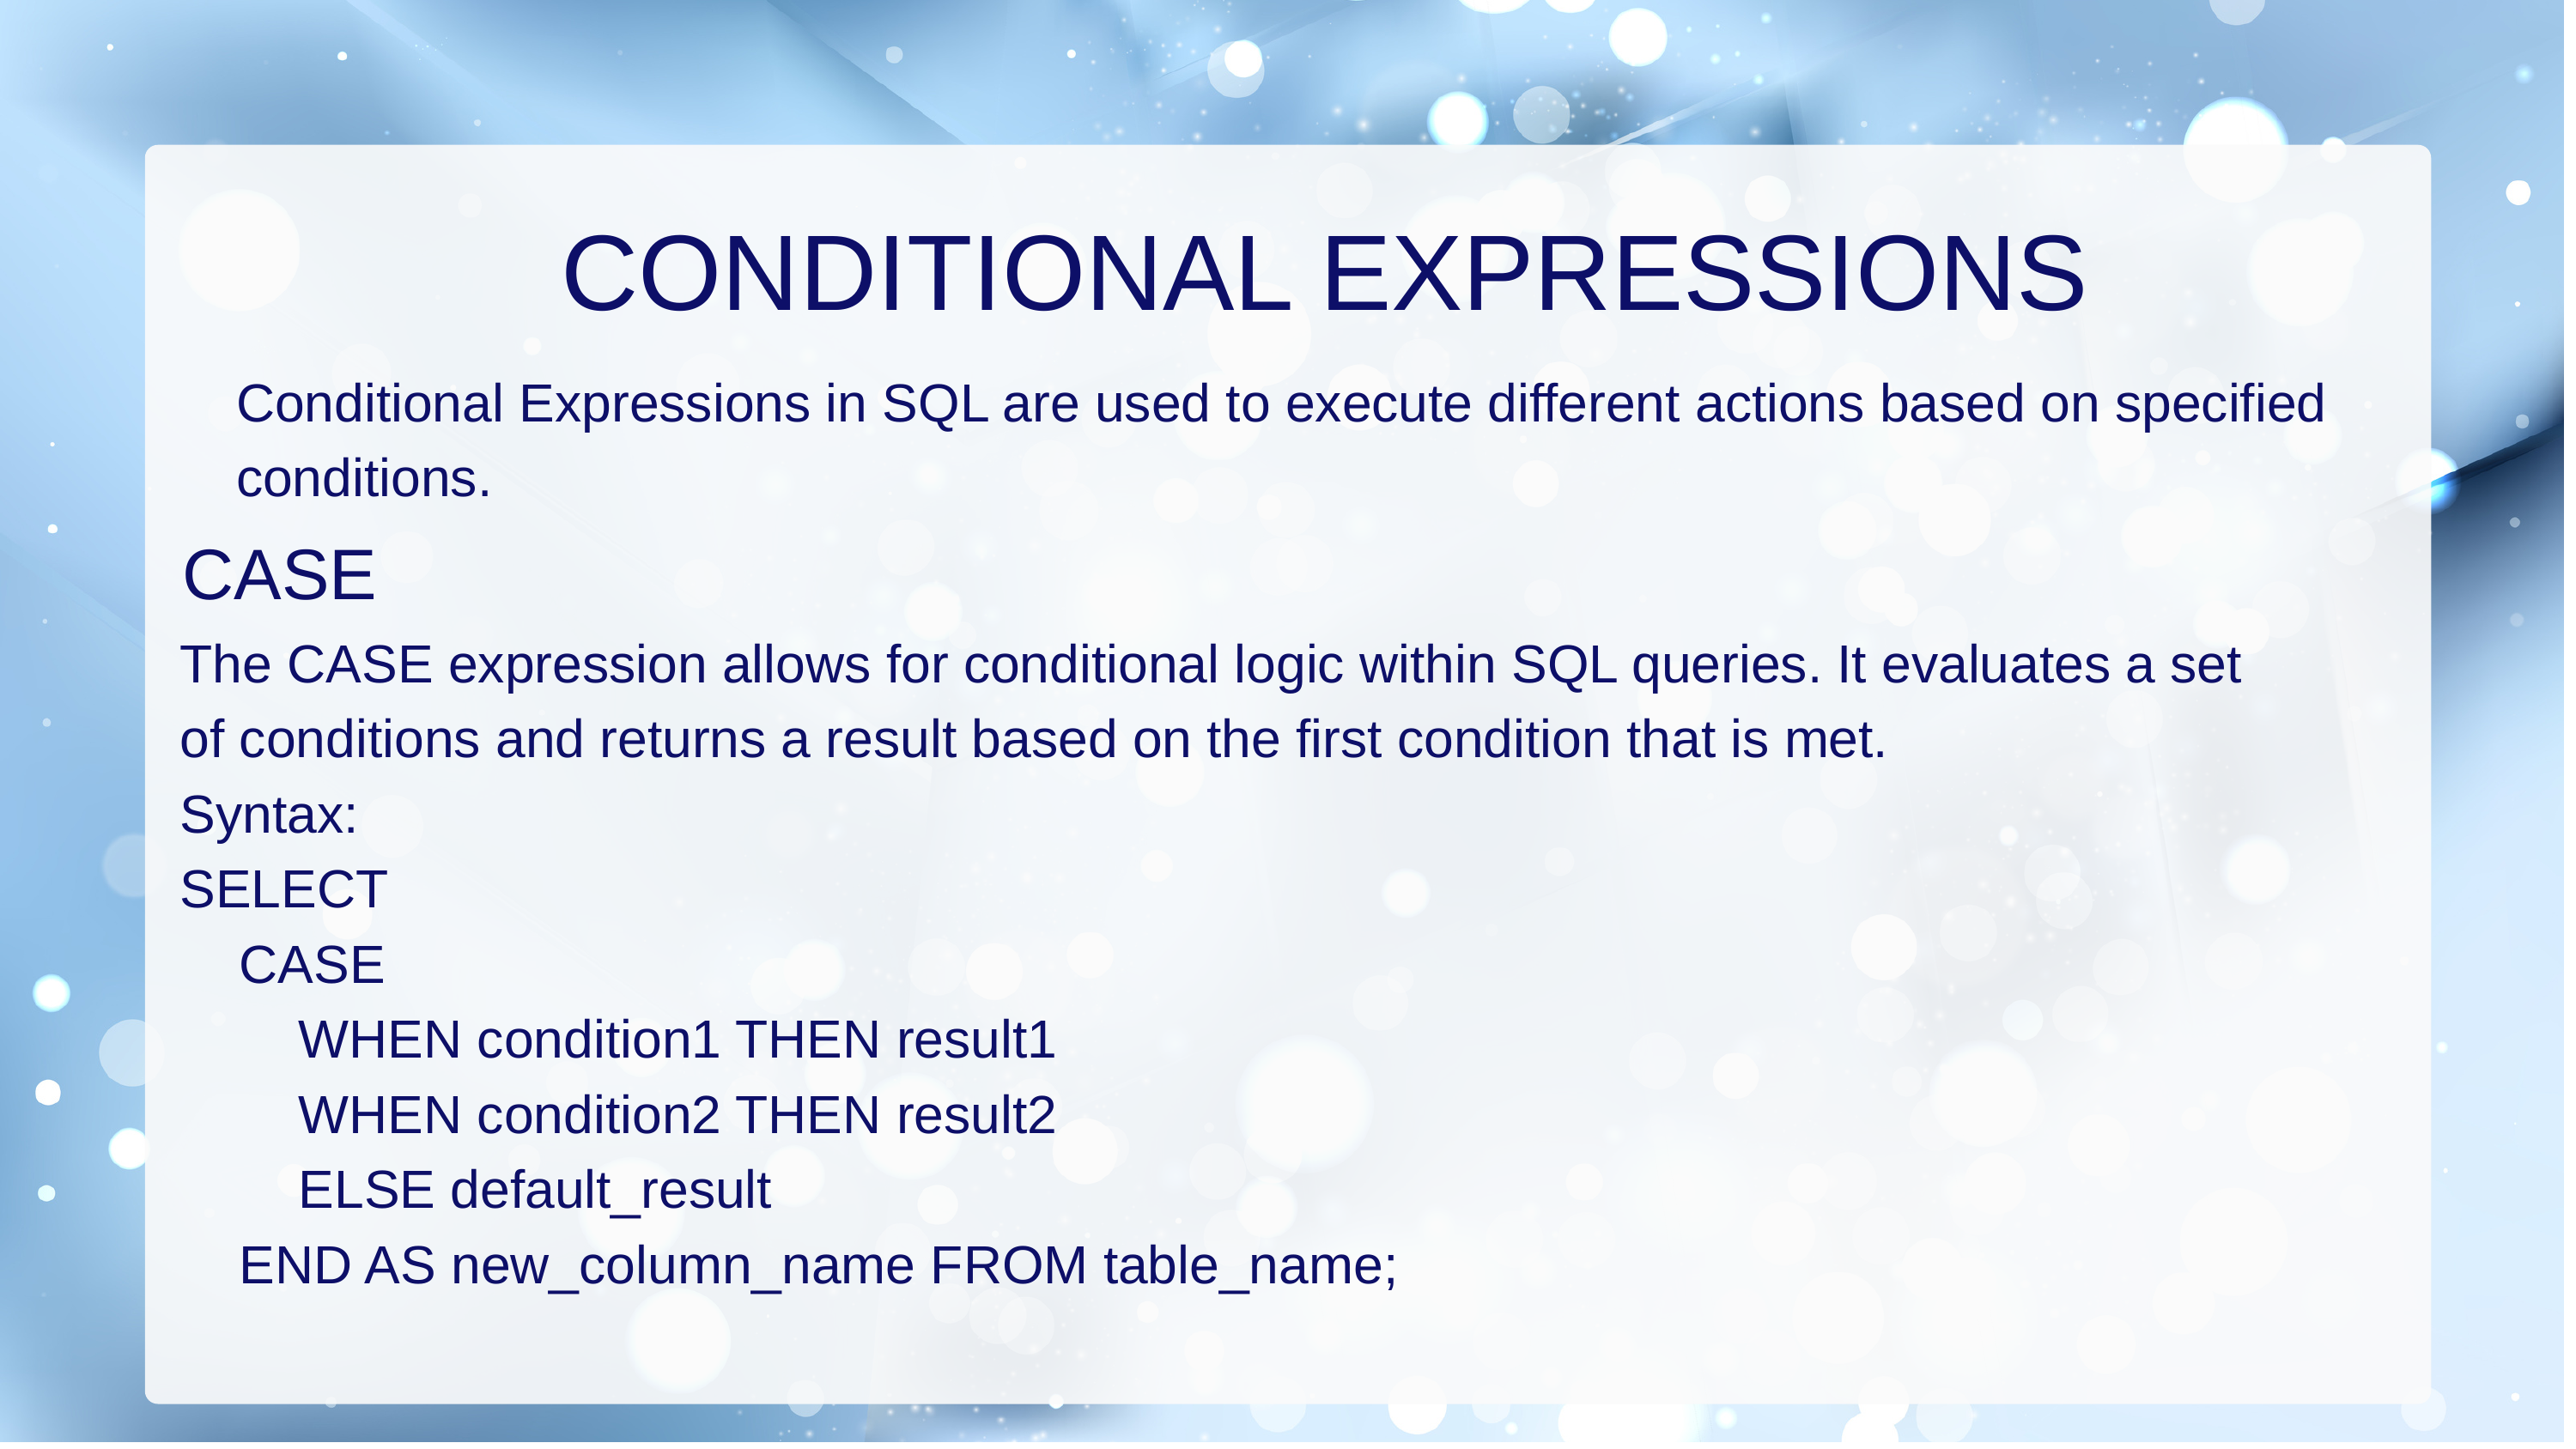

CONDITIONAL EXPRESSIONS
Conditional Expressions in SQL are used to execute different actions based on specified conditions.
CASE
The CASE expression allows for conditional logic within SQL queries. It evaluates a set of conditions and returns a result based on the first condition that is met.
Syntax:
SELECT
    CASE
        WHEN condition1 THEN result1
        WHEN condition2 THEN result2
        ELSE default_result
    END AS new_column_name FROM table_name;